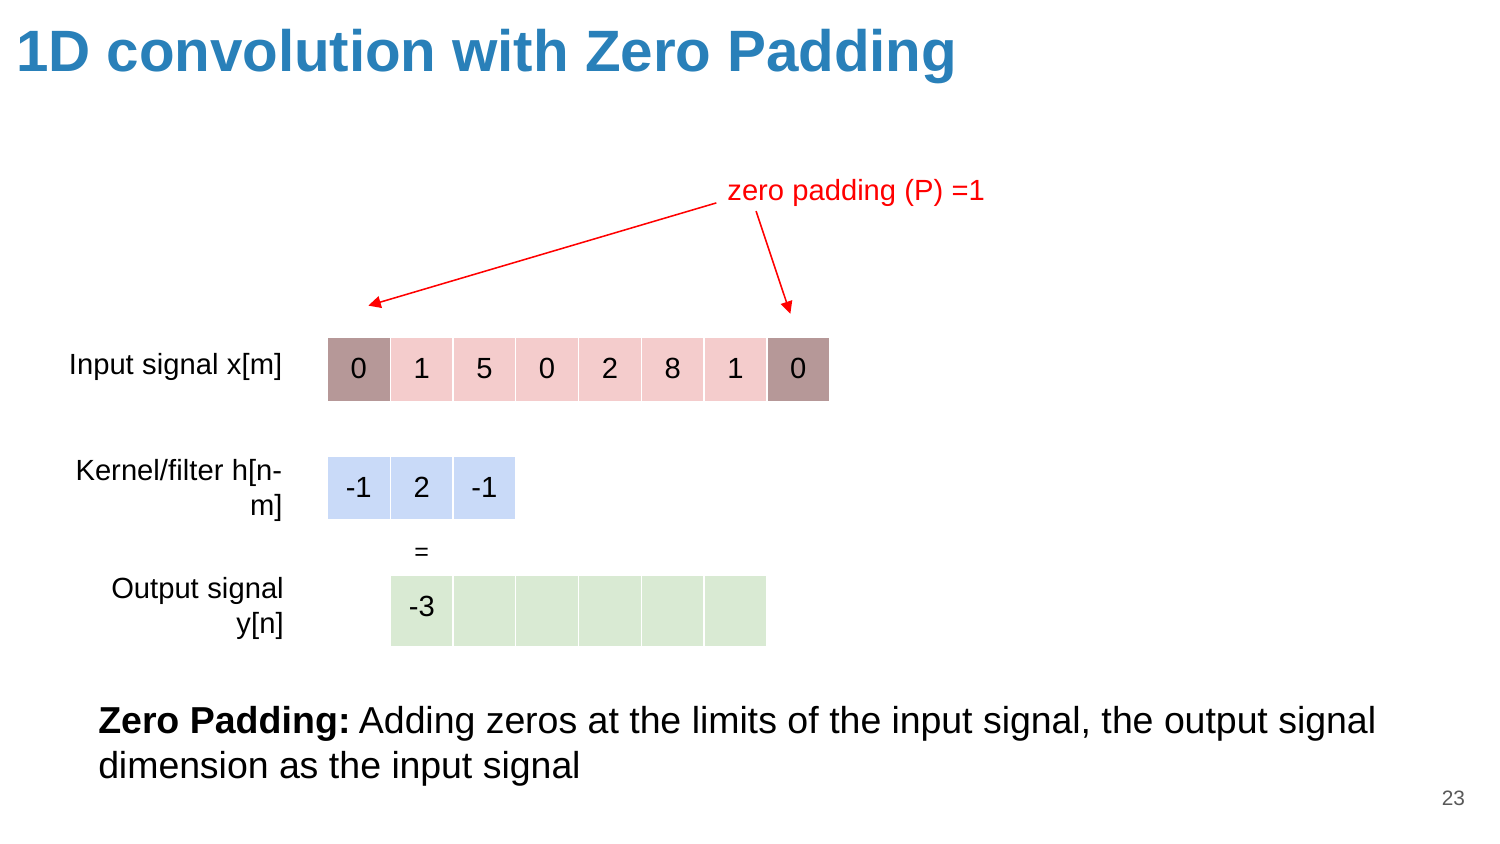

# 1D convolution with Zero Padding
zero padding (P) =1
Input signal x[m]
| 0 | 1 | 5 | 0 | 2 | 8 | 1 | 0 |
| --- | --- | --- | --- | --- | --- | --- | --- |
Kernel/filter h[n-m]
| -1 | 2 | -1 |
| --- | --- | --- |
=
Output signal
y[n]
| -3 |  |  |  |  |  |
| --- | --- | --- | --- | --- | --- |
Zero Padding: Adding zeros at the limits of the input signal, the output signal dimension as the input signal
23